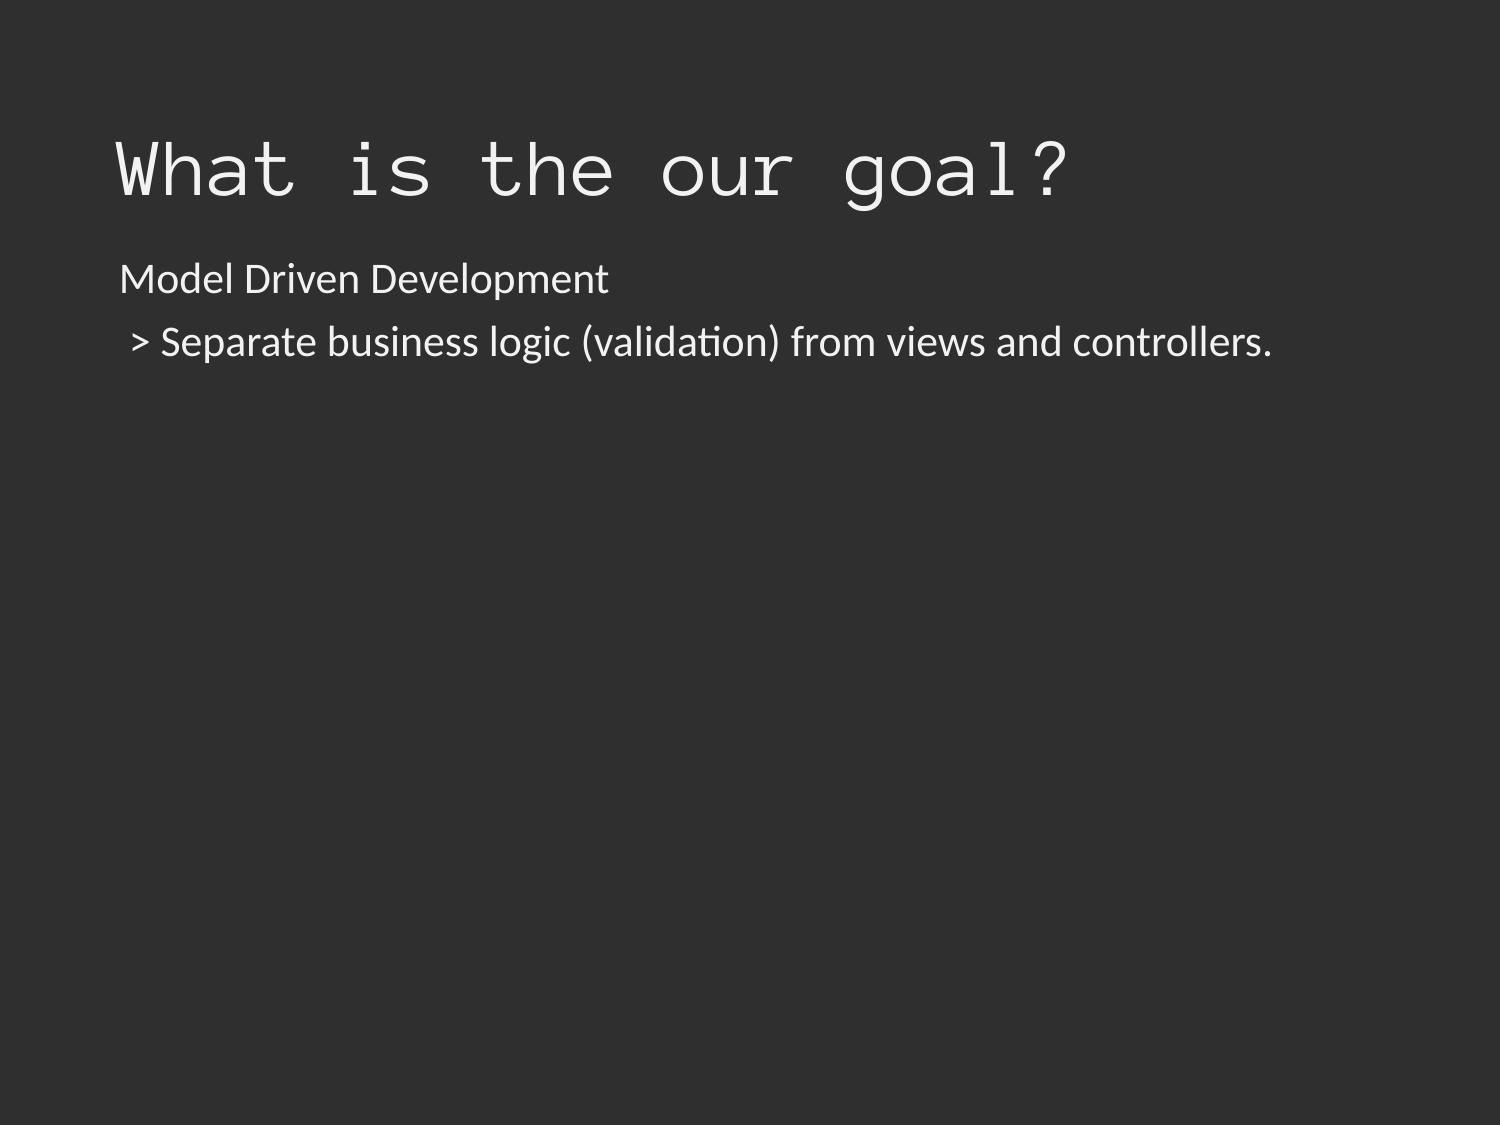

# What is the our goal?
Model Driven Development
 > Separate business logic (validation) from views and controllers.